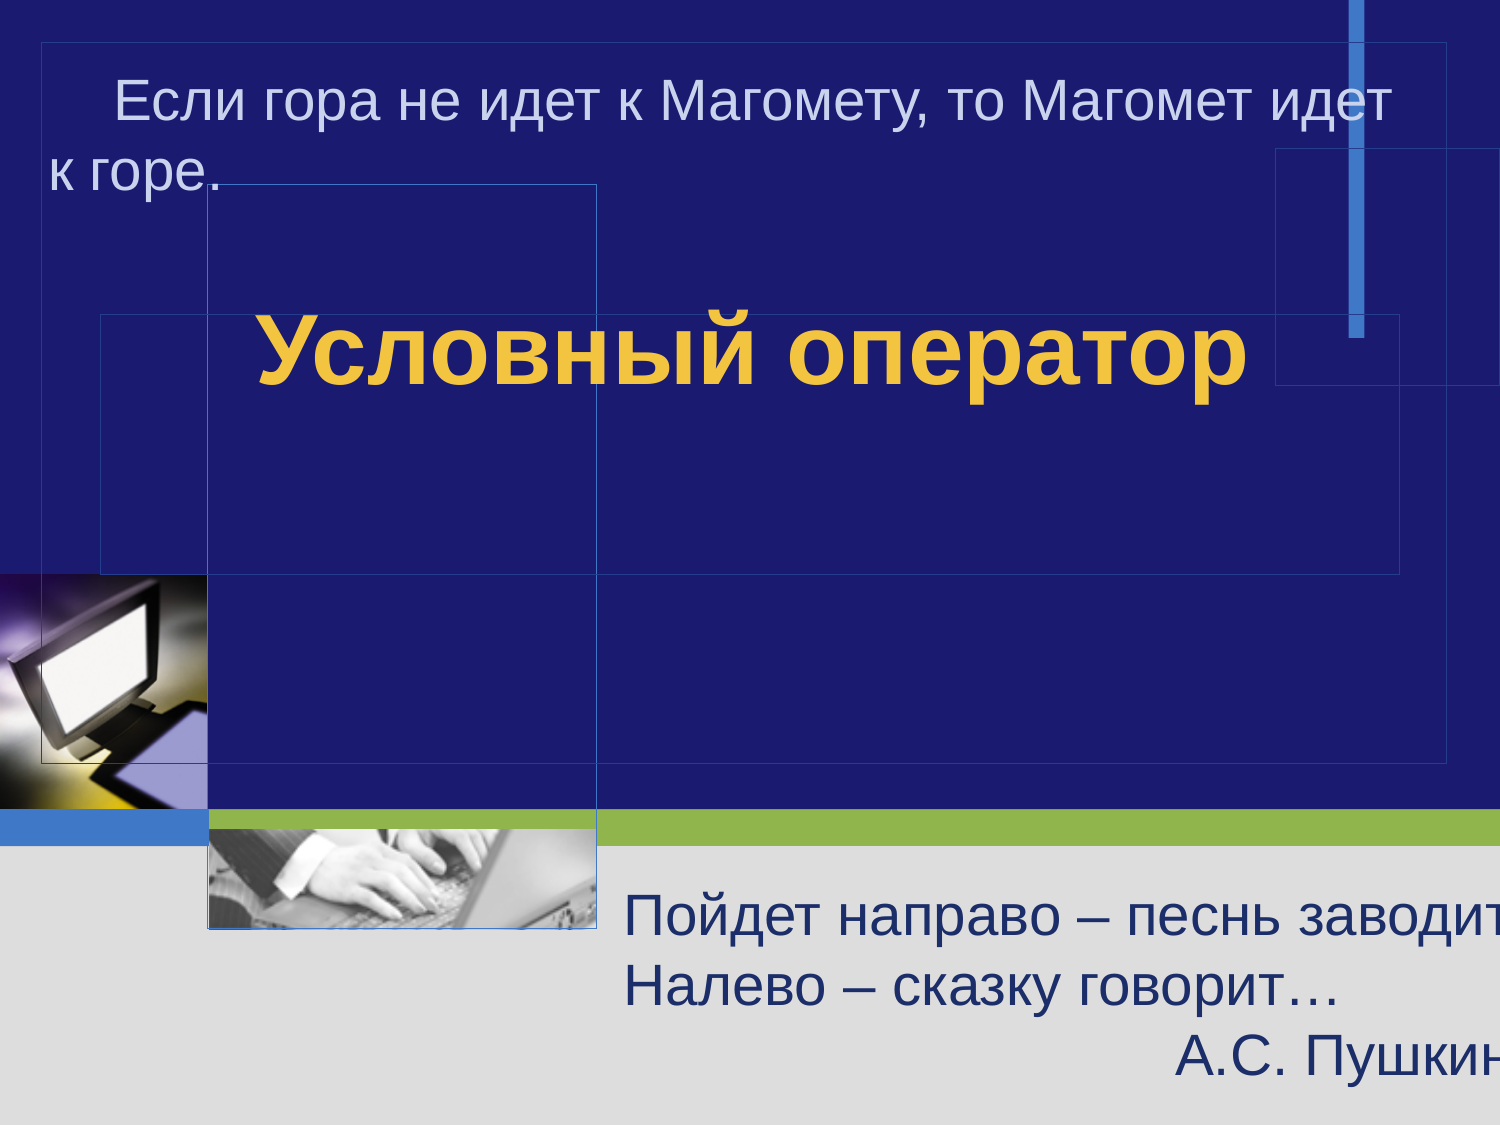

Если гора не идет к Магомету, то Магомет идет к горе.
Условный оператор
Пойдет направо – песнь заводит
Налево – сказку говорит…
А.С. Пушкин